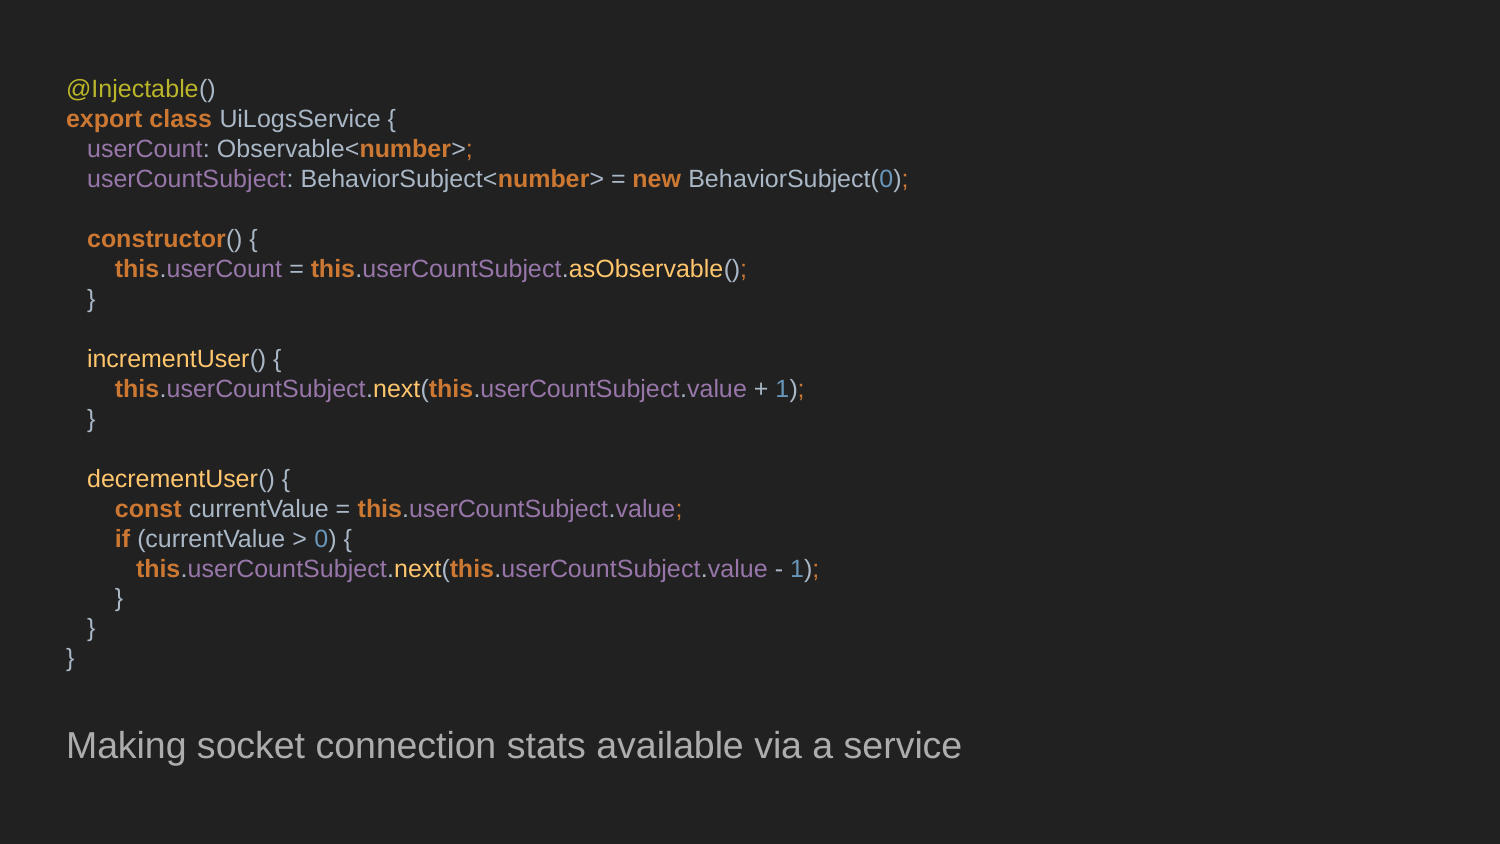

@Injectable()
export class UiLogsService {
   userCount: Observable<number>;
   userCountSubject: BehaviorSubject<number> = new BehaviorSubject(0);

   constructor() {
       this.userCount = this.userCountSubject.asObservable();
   }

   incrementUser() {
       this.userCountSubject.next(this.userCountSubject.value + 1);
   }

   decrementUser() {
       const currentValue = this.userCountSubject.value;
       if (currentValue > 0) {
          this.userCountSubject.next(this.userCountSubject.value - 1);
       }
   }
}

Making socket connection stats available via a service